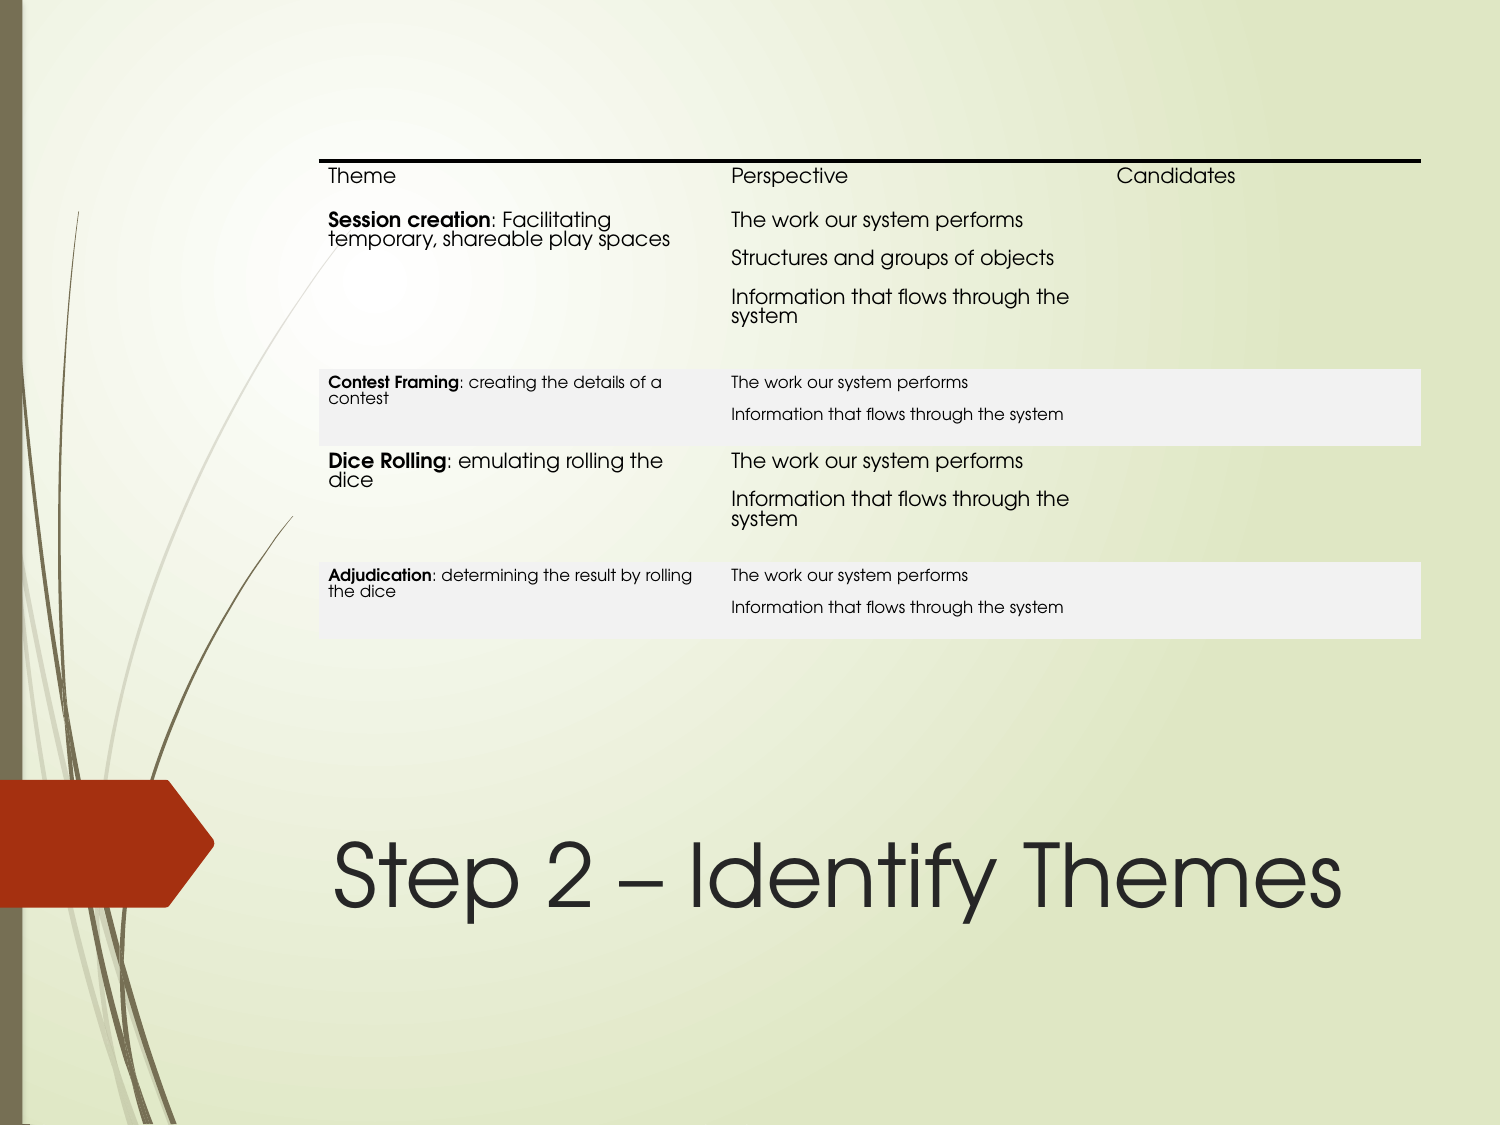

| Theme | Perspective | Candidates |
| --- | --- | --- |
| Session creation: Facilitating temporary, shareable play spaces | The work our system performs Structures and groups of objects Information that flows through the system |  |
| Contest Framing: creating the details of a contest | The work our system performs Information that flows through the system |  |
| Dice Rolling: emulating rolling the dice | The work our system performs Information that flows through the system |  |
| Adjudication: determining the result by rolling the dice | The work our system performs Information that flows through the system |  |

# Step 2 – Identify Themes